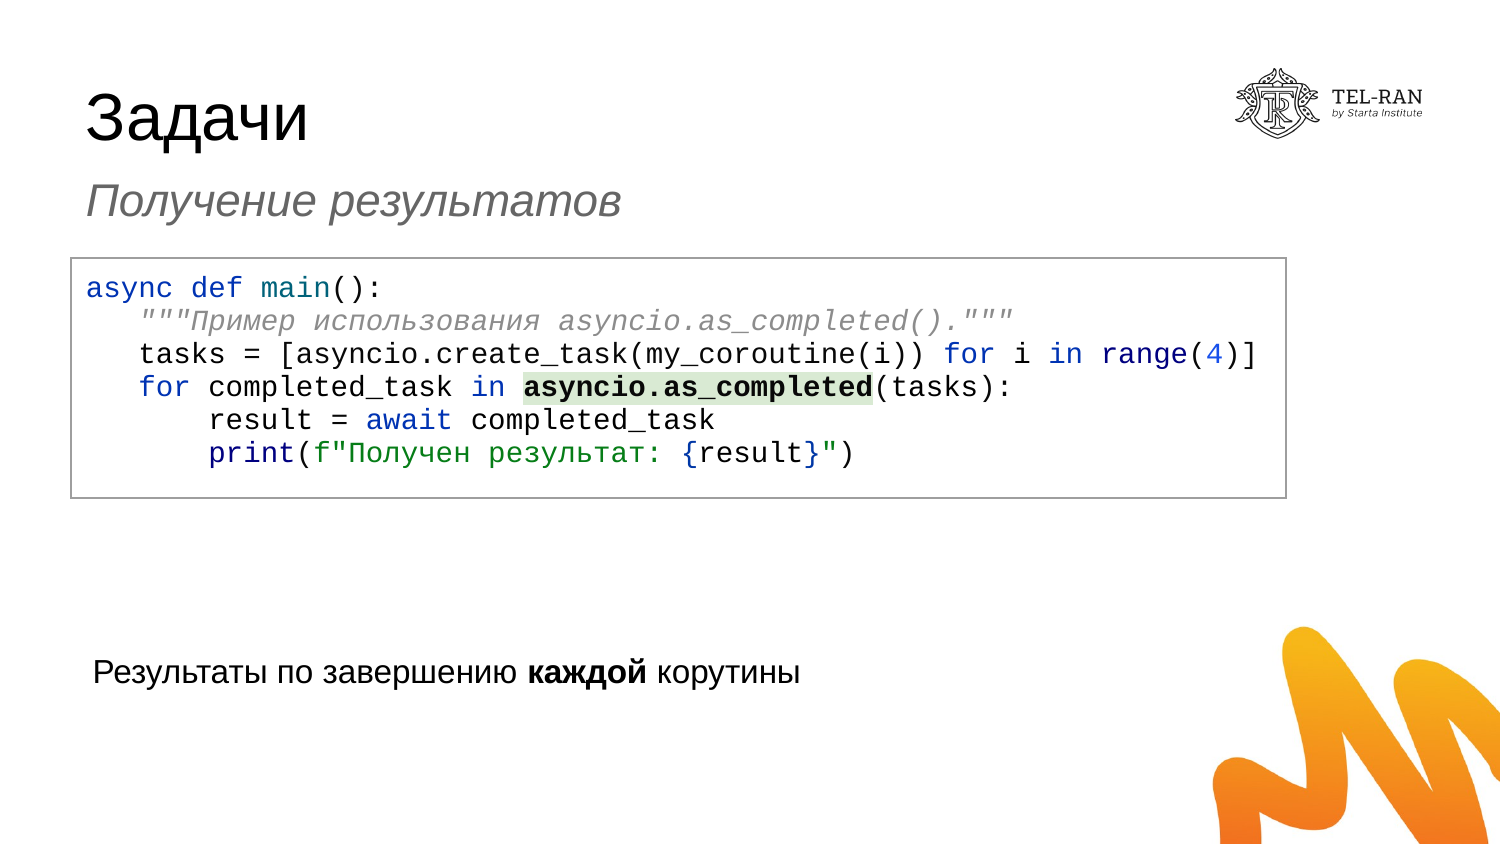

# Задачи
Получение результатов
| async def main(): """Пример использования asyncio.as\_completed().""" tasks = [asyncio.create\_task(my\_coroutine(i)) for i in range(4)] for completed\_task in asyncio.as\_completed(tasks): result = await completed\_task print(f"Получен результат: {result}") |
| --- |
Результаты по завершению каждой корутины